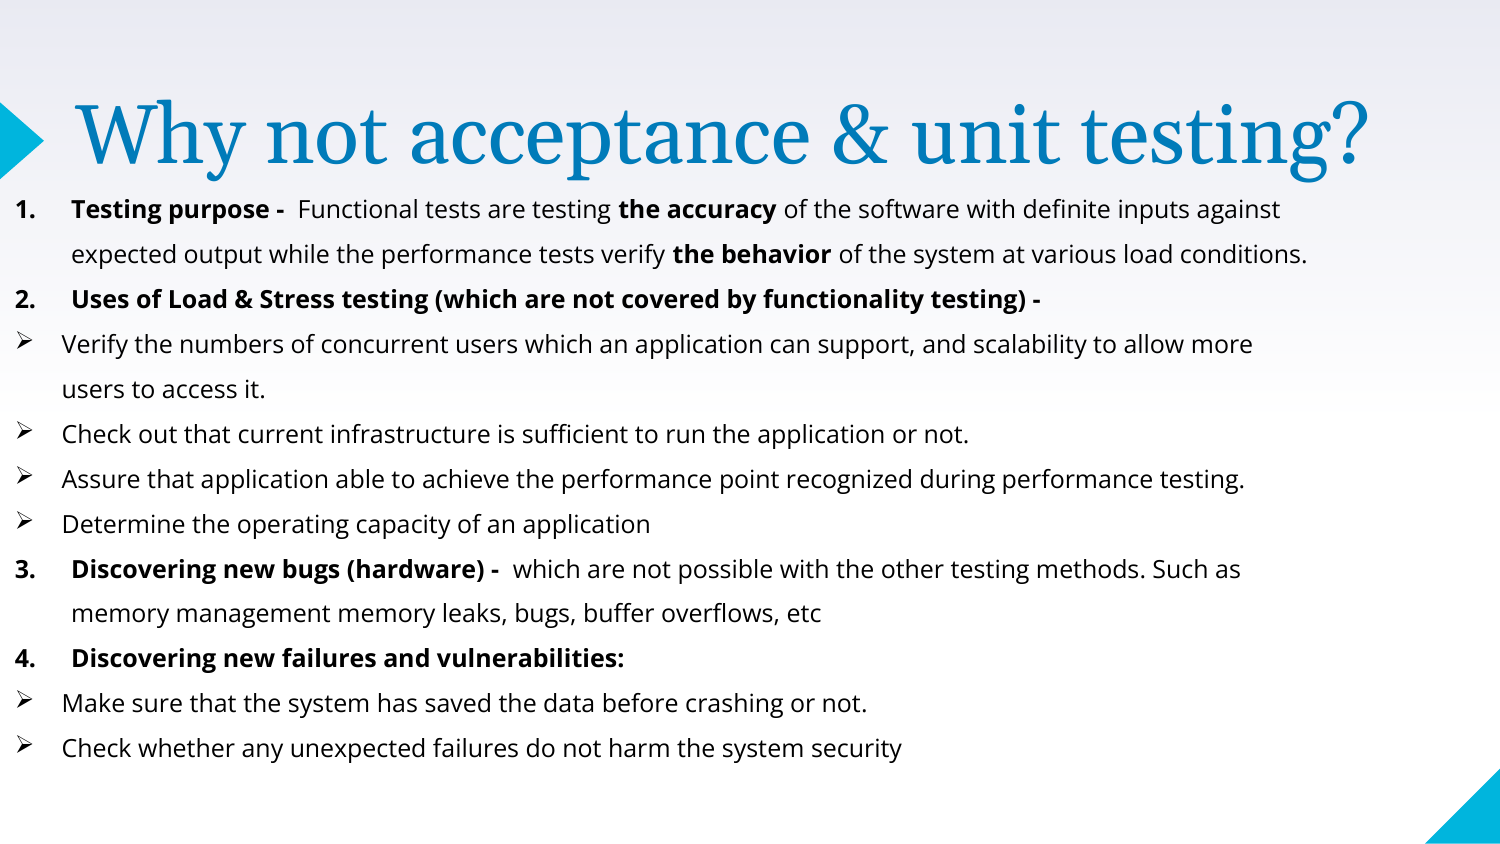

# Why not acceptance & unit testing?
Testing purpose -  Functional tests are testing the accuracy of the software with definite inputs against expected output while the performance tests verify the behavior of the system at various load conditions.
Uses of Load & Stress testing (which are not covered by functionality testing) -
Verify the numbers of concurrent users which an application can support, and scalability to allow more users to access it.
Check out that current infrastructure is sufficient to run the application or not.
Assure that application able to achieve the performance point recognized during performance testing.
Determine the operating capacity of an application
Discovering new bugs (hardware) -  which are not possible with the other testing methods. Such as memory management memory leaks, bugs, buffer overflows, etc
Discovering new failures and vulnerabilities:
Make sure that the system has saved the data before crashing or not.
Check whether any unexpected failures do not harm the system security